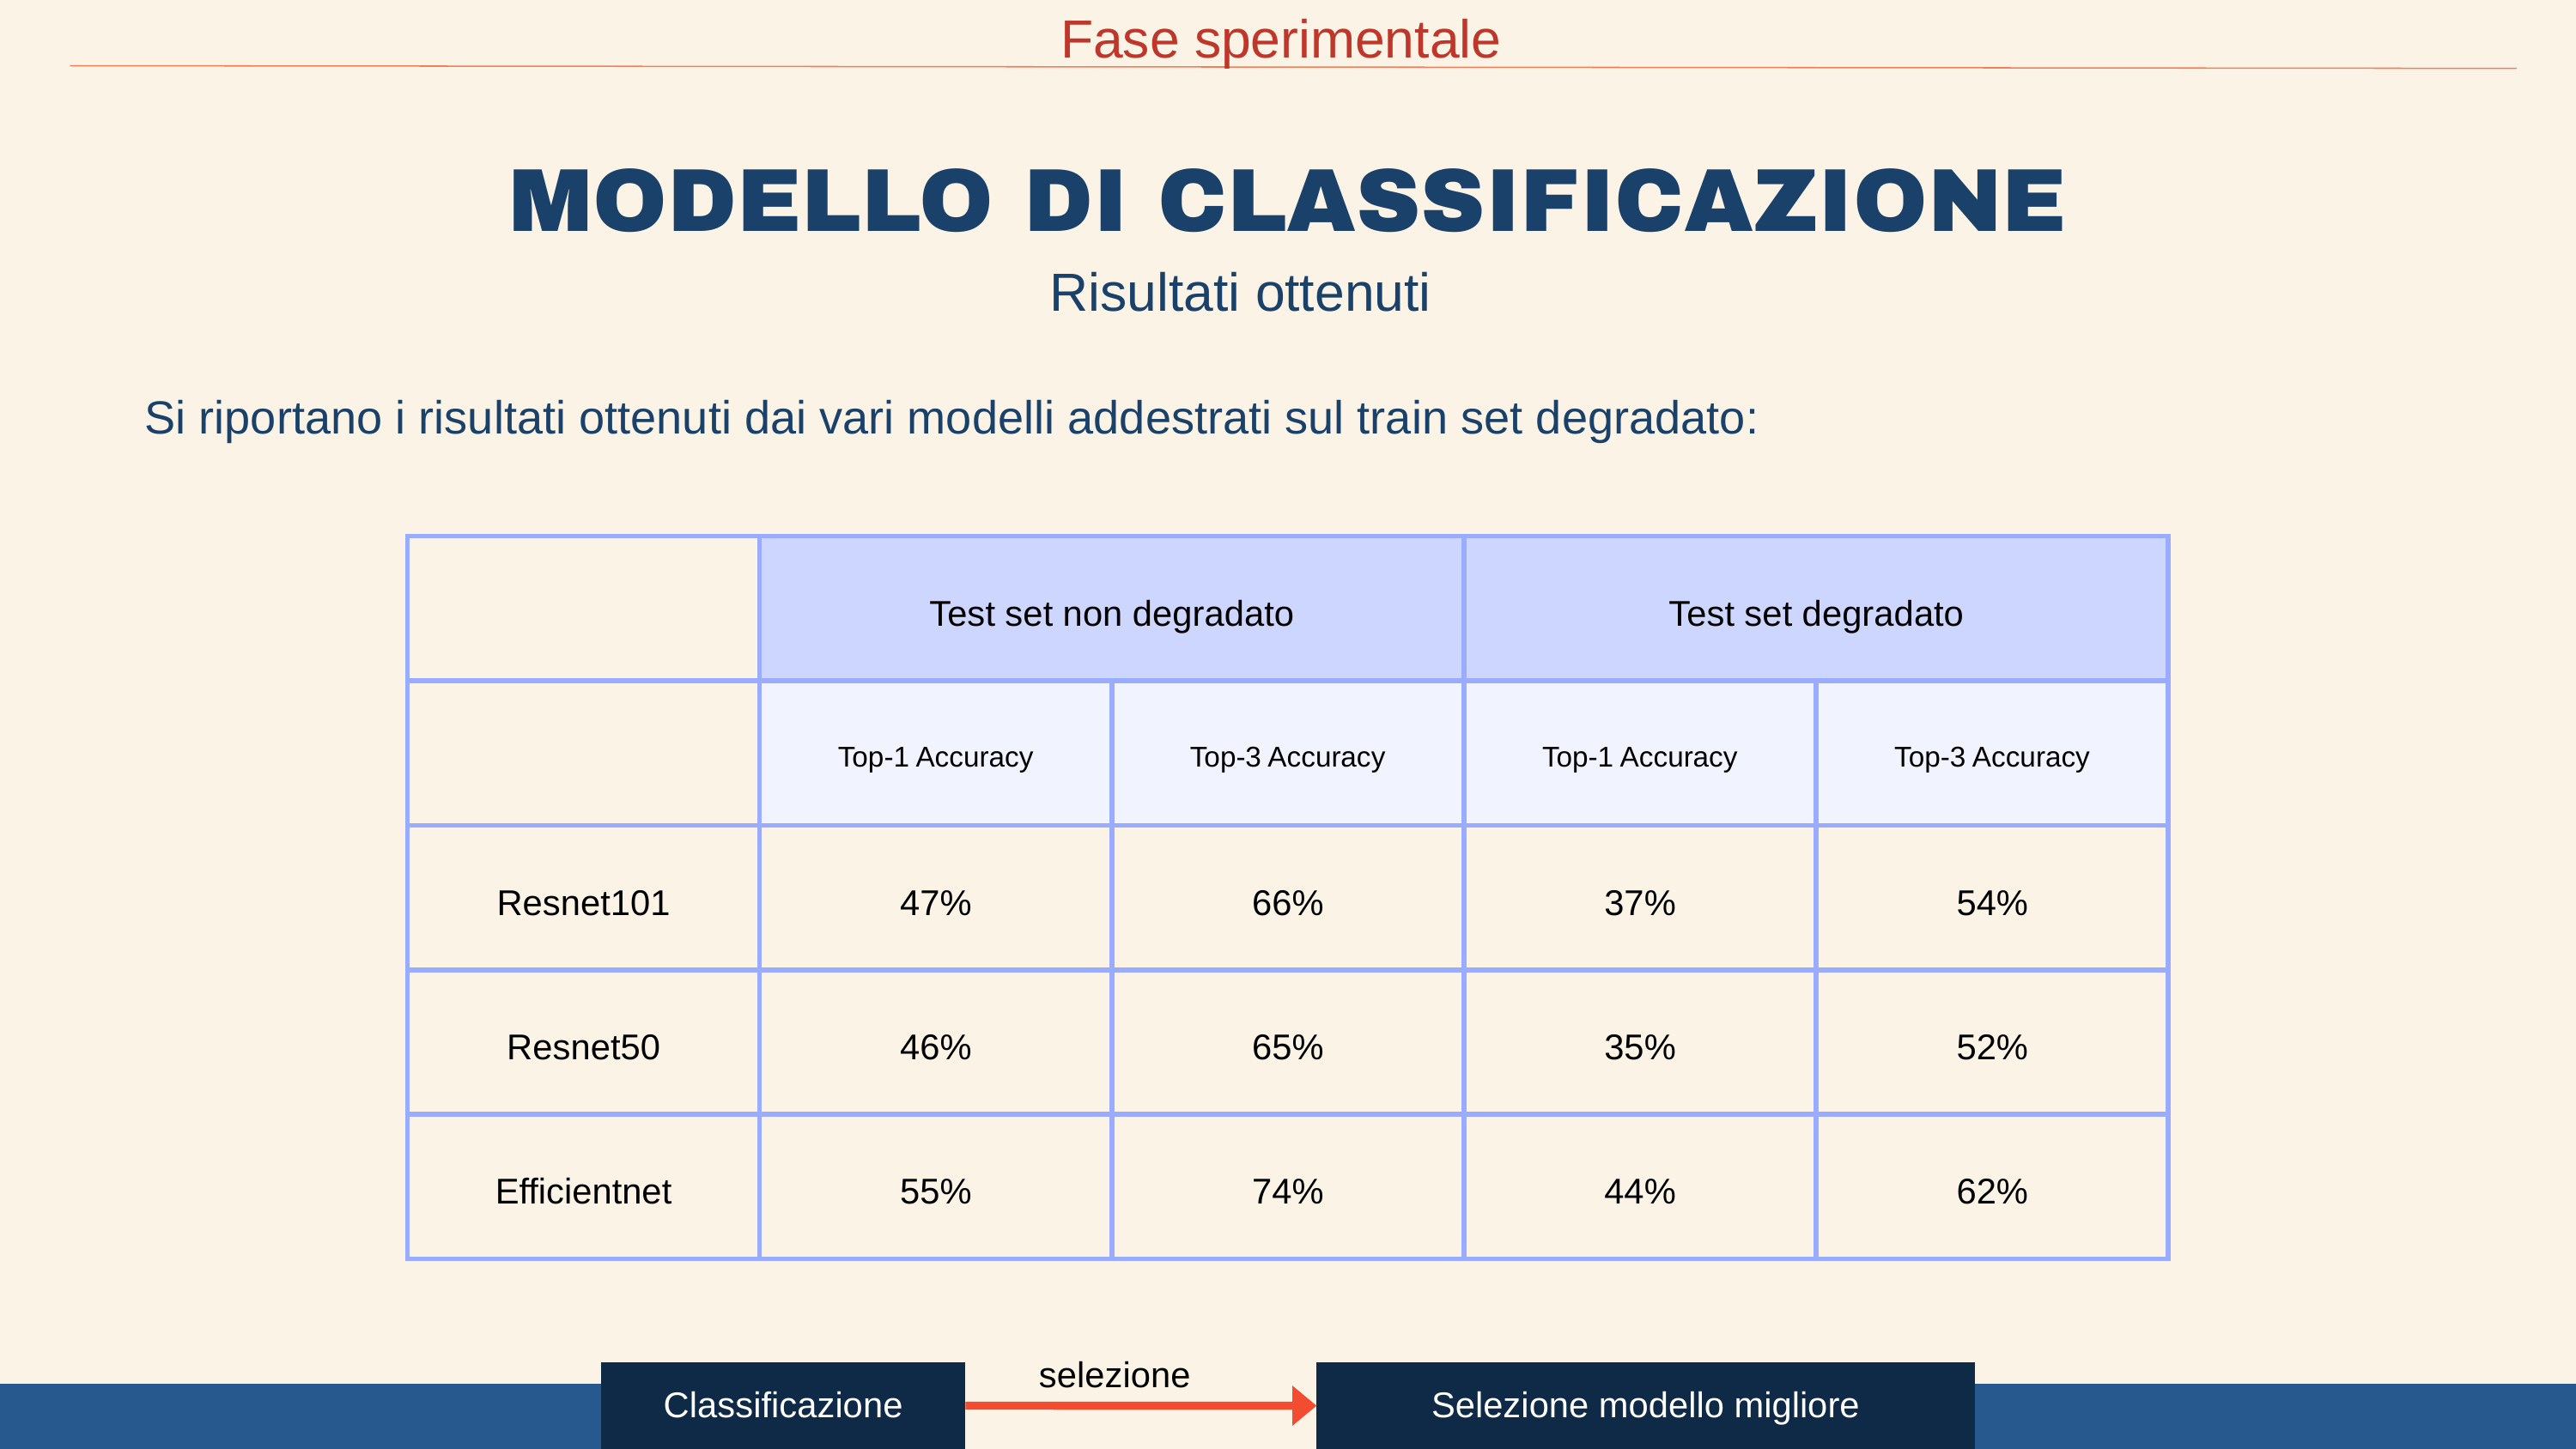

Fase sperimentale

MODELLO DI CLASSIFICAZIONE
Risultati ottenuti
Si riportano i risultati ottenuti dai vari modelli addestrati sul train set degradato:
|  | Test set non degradato | Test set non degradato | Test set degradato | Test set degradato |
| --- | --- | --- | --- | --- |
|  | Top-1 Accuracy | Top-3 Accuracy | Top-1 Accuracy | Top-3 Accuracy |
| Resnet101 | 47% | 66% | 37% | 54% |
| Resnet50 | 46% | 65% | 35% | 52% |
| Efficientnet | 55% | 74% | 44% | 62% |
selezione

Classificazione

Selezione modello migliore